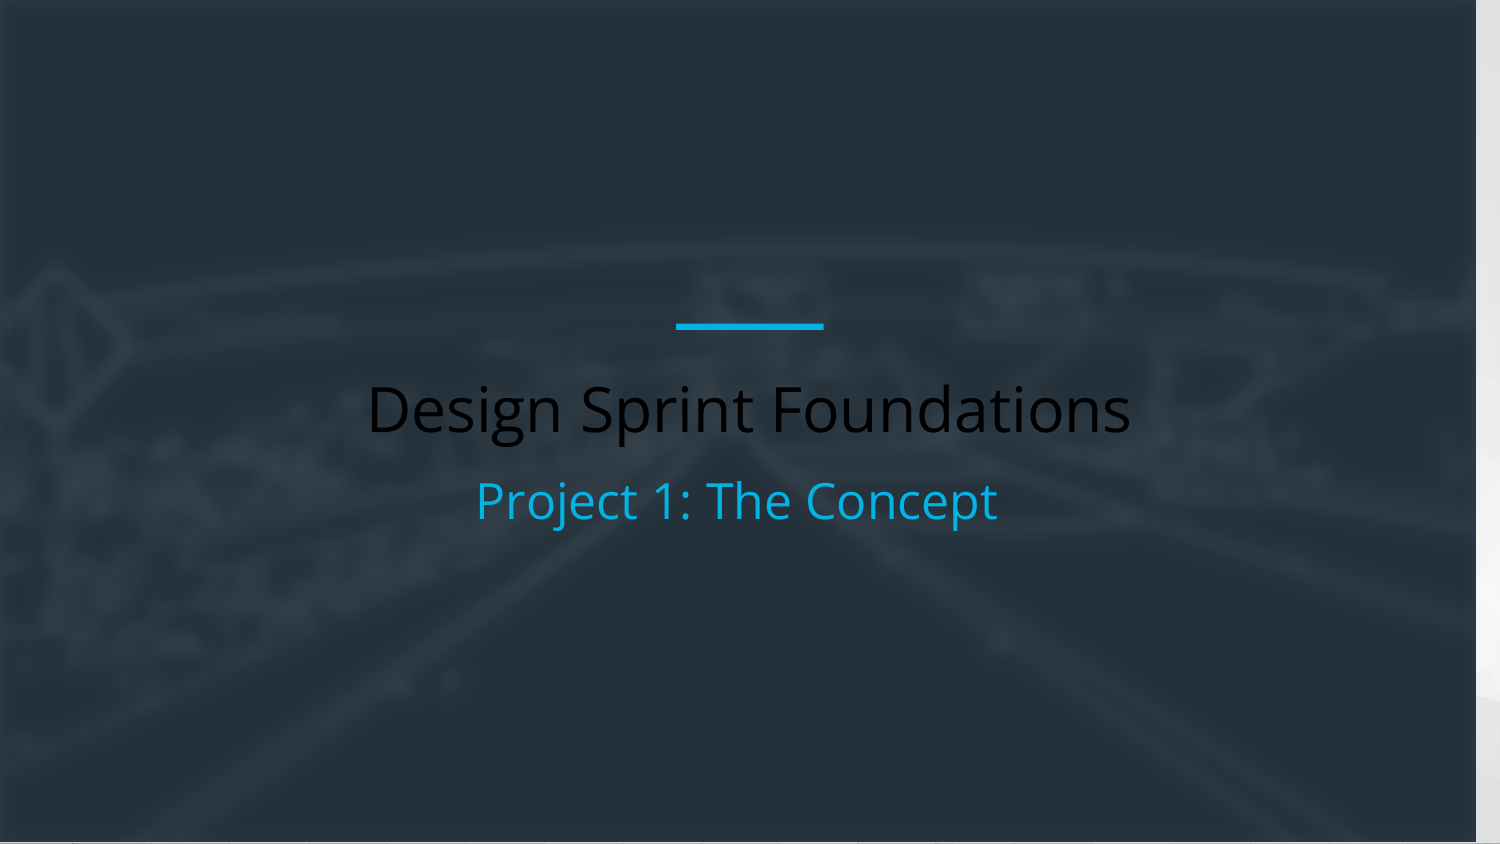

Design Sprint Foundations
Project 1: The Concept